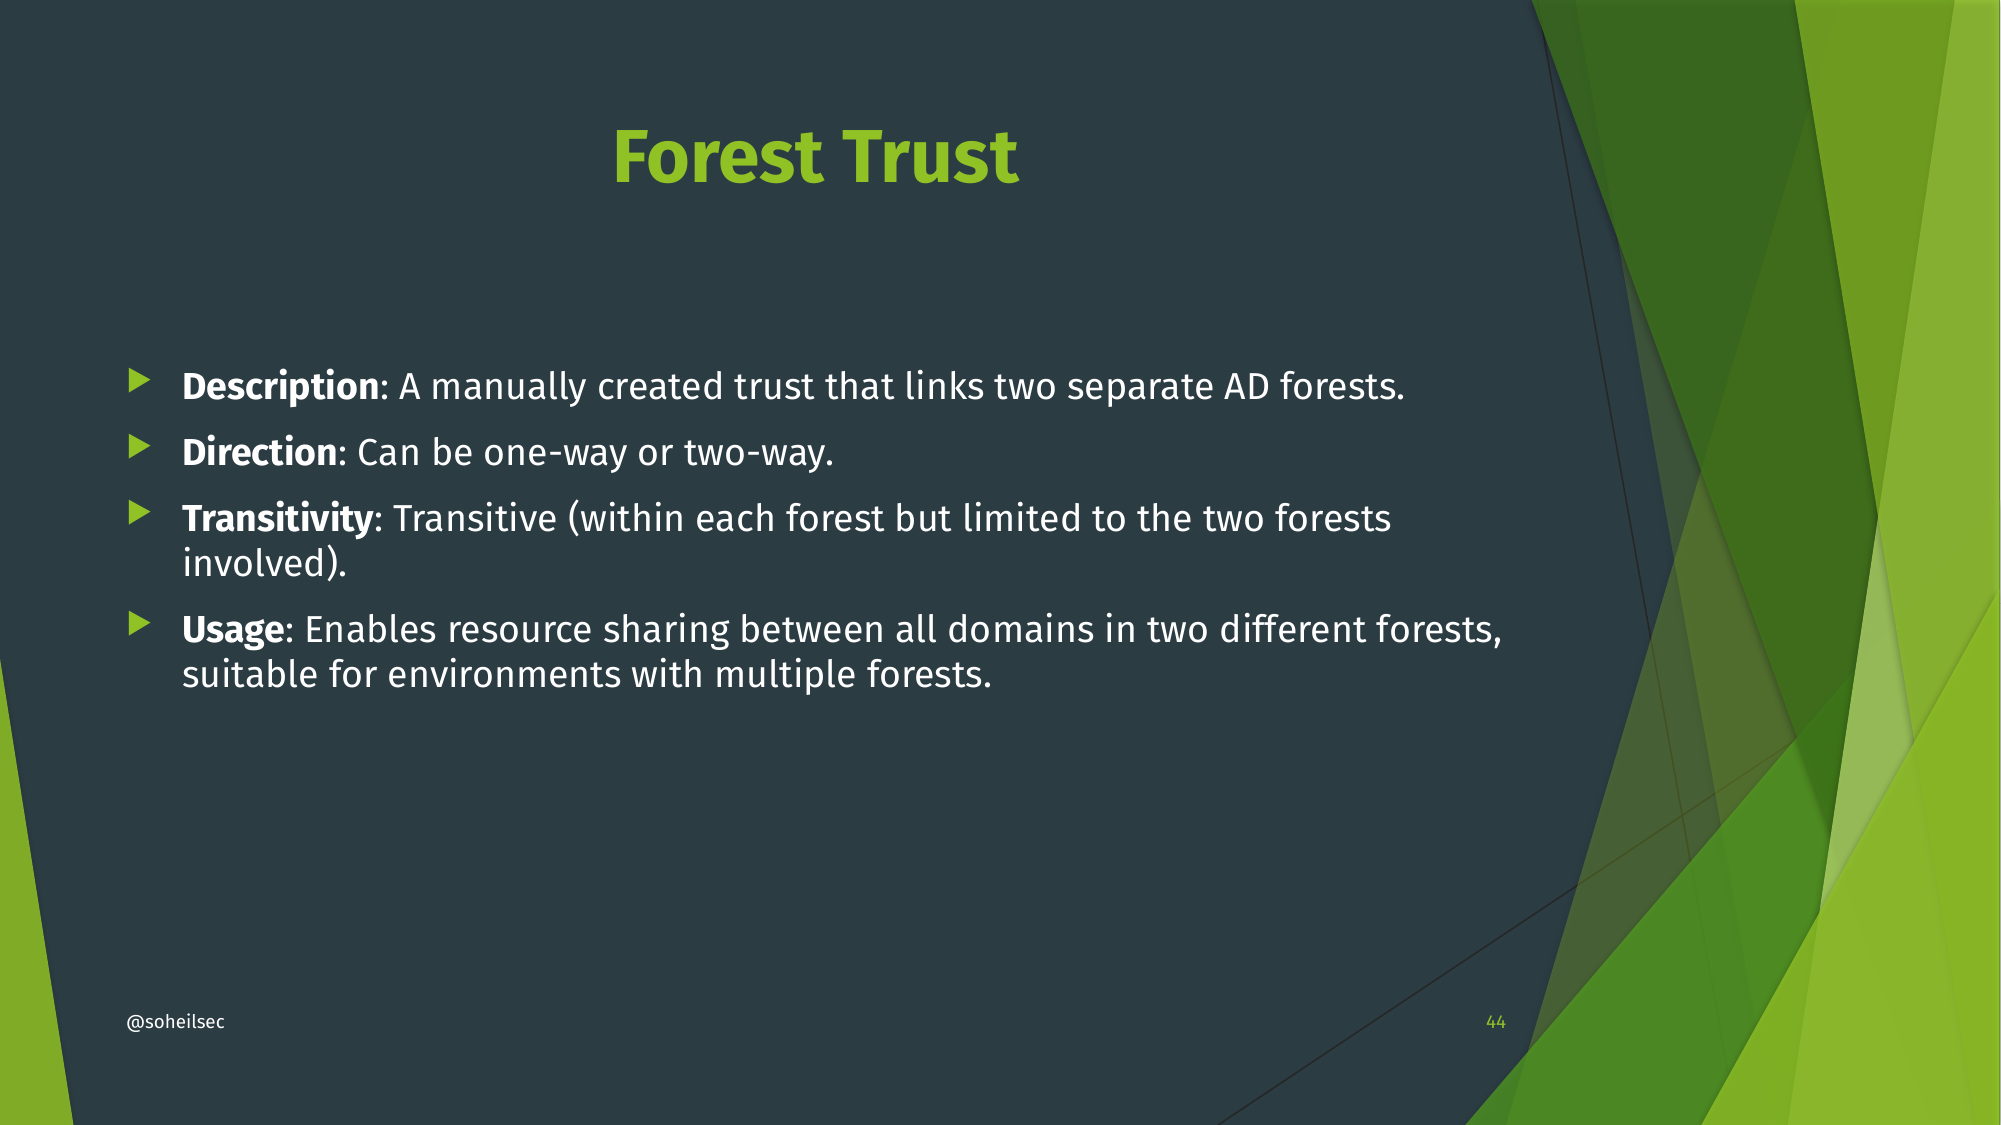

# Forest Trust
Description: A manually created trust that links two separate AD forests.
Direction: Can be one-way or two-way.
Transitivity: Transitive (within each forest but limited to the two forests involved).
Usage: Enables resource sharing between all domains in two different forests, suitable for environments with multiple forests.
@soheilsec
44